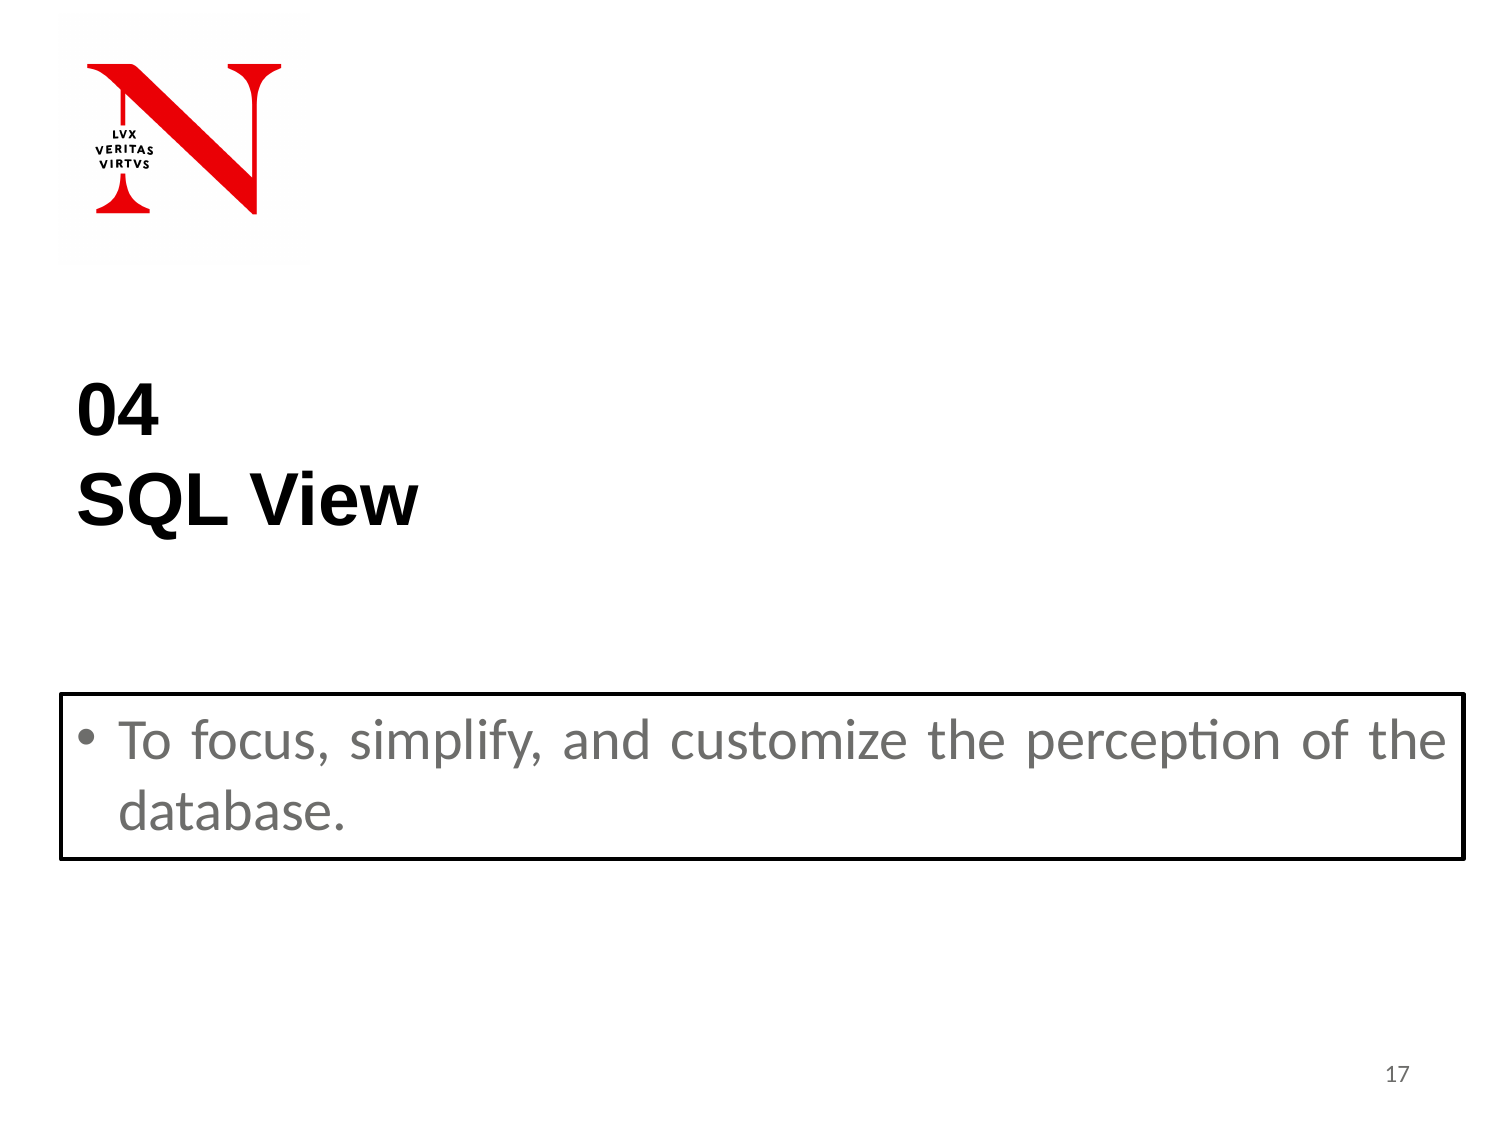

# 04 SQL View
To focus, simplify, and customize the perception of the database.
17